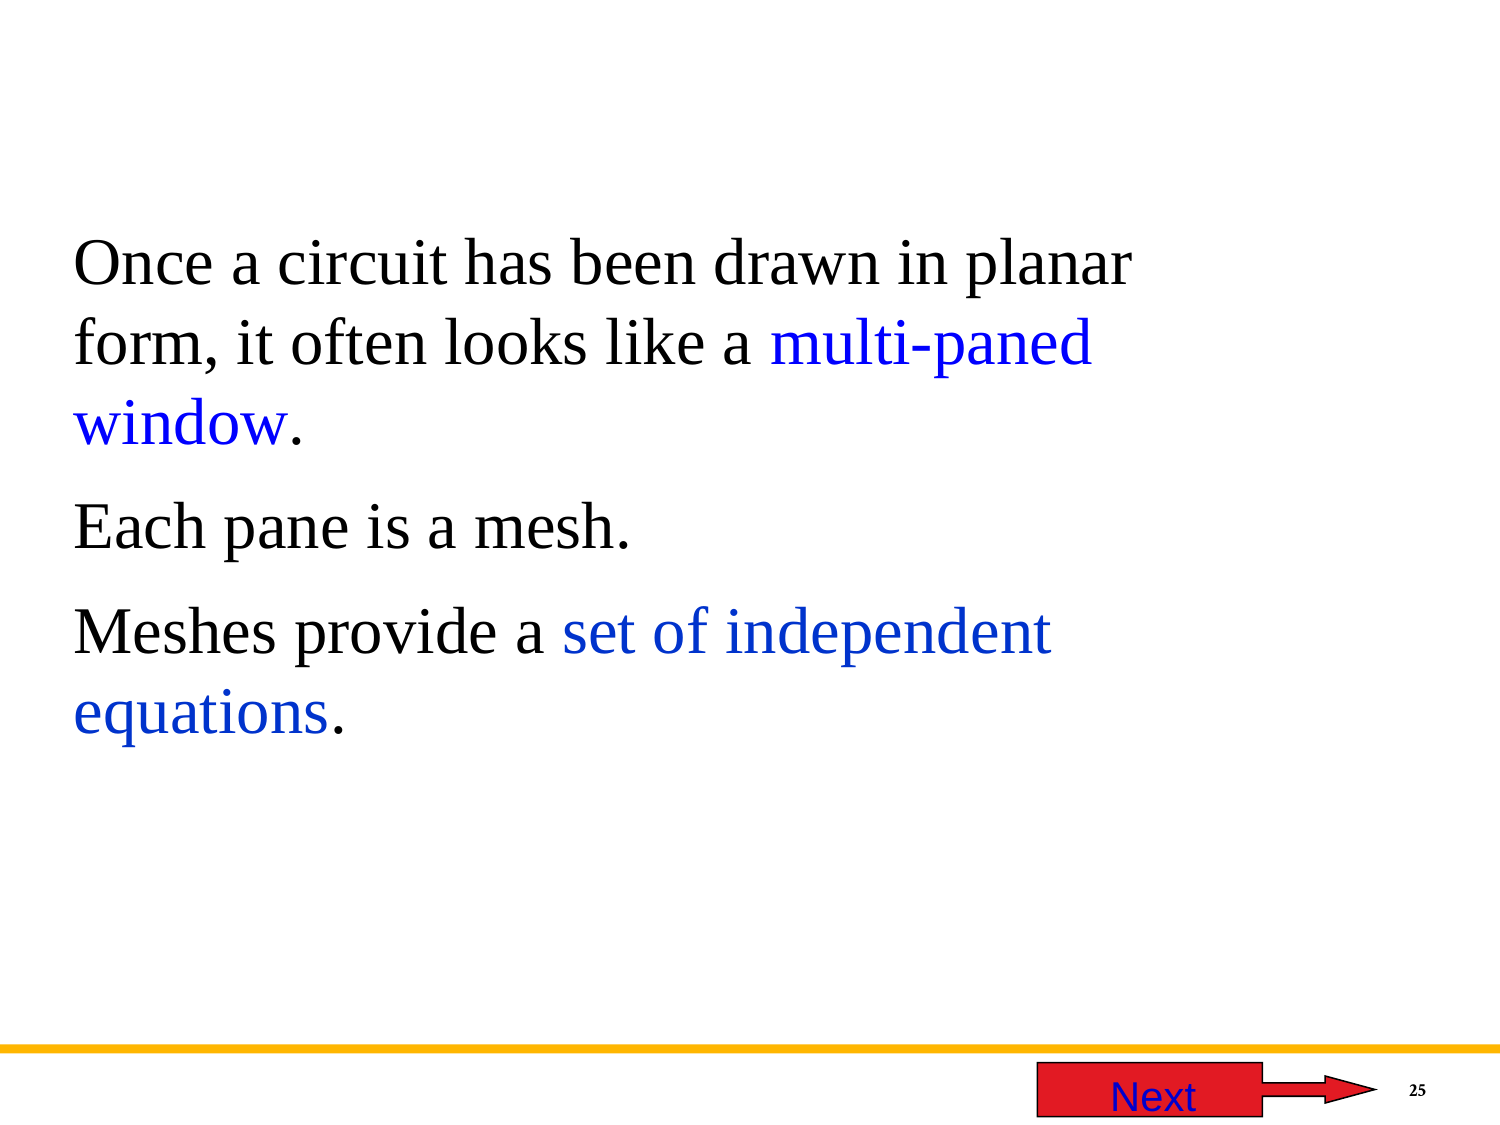

Once a circuit has been drawn in planar form, it often looks like a multi-paned window.
Each pane is a mesh.
Meshes provide a set of independent equations.

 Next
25